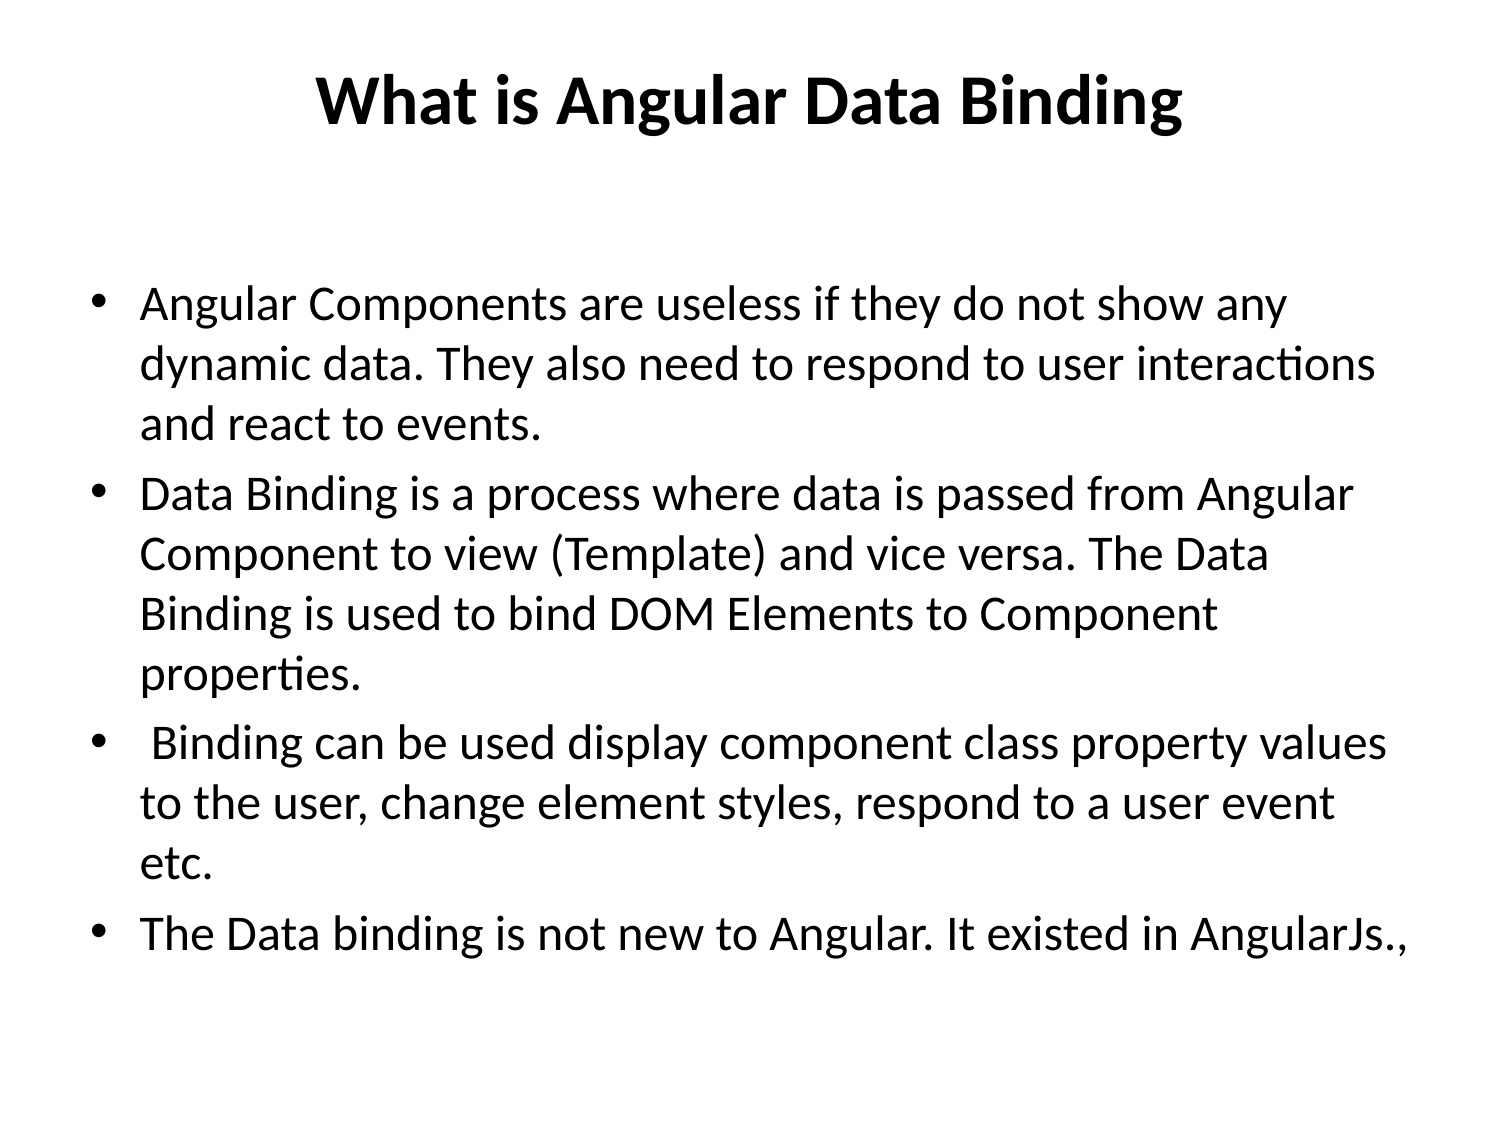

# What is Angular Data Binding
Angular Components are useless if they do not show any dynamic data. They also need to respond to user interactions and react to events.
Data Binding is a process where data is passed from Angular Component to view (Template) and vice versa. The Data Binding is used to bind DOM Elements to Component properties.
 Binding can be used display component class property values to the user, change element styles, respond to a user event etc.
The Data binding is not new to Angular. It existed in AngularJs.,